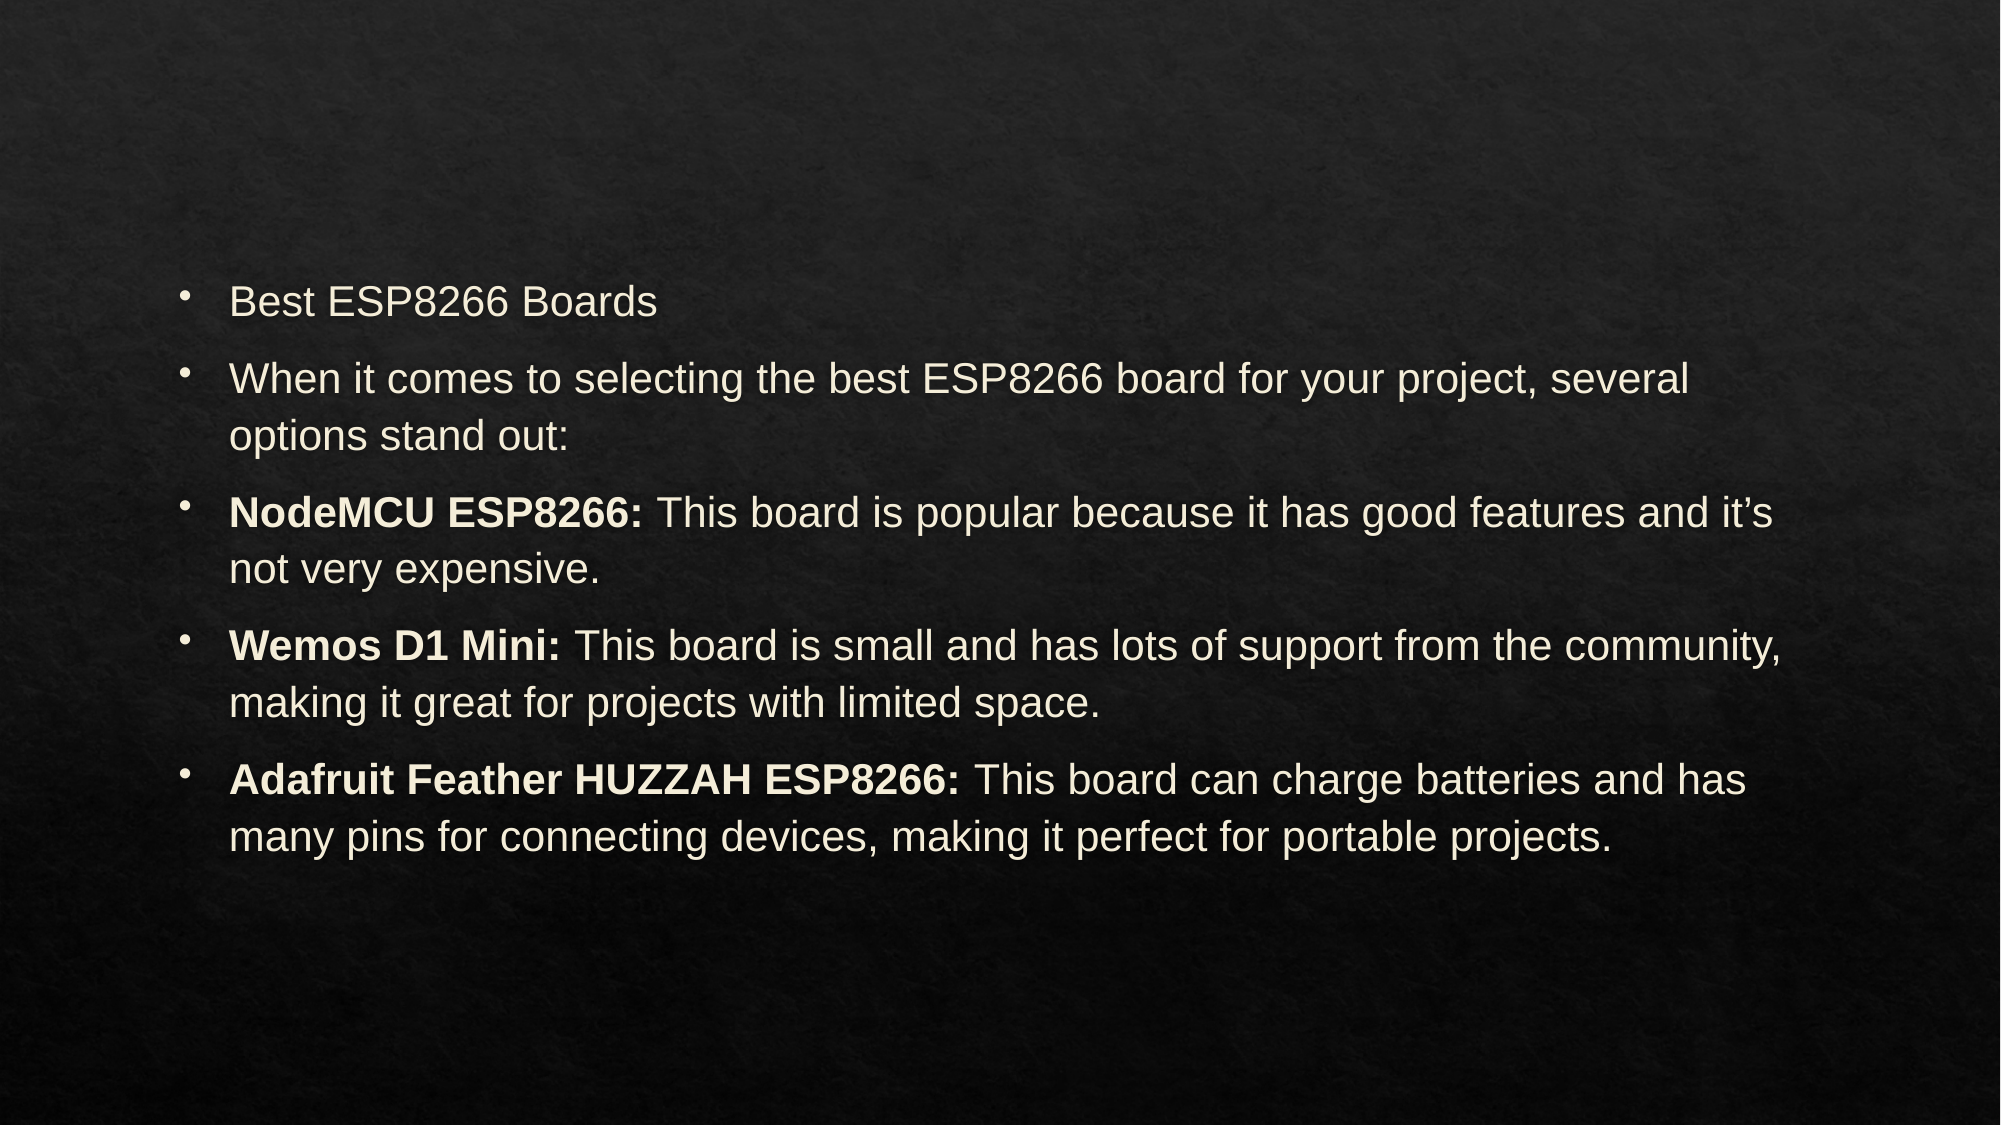

Best ESP8266 Boards
When it comes to selecting the best ESP8266 board for your project, several options stand out:
NodeMCU ESP8266: This board is popular because it has good features and it’s not very expensive.
Wemos D1 Mini: This board is small and has lots of support from the community, making it great for projects with limited space.
Adafruit Feather HUZZAH ESP8266: This board can charge batteries and has many pins for connecting devices, making it perfect for portable projects.